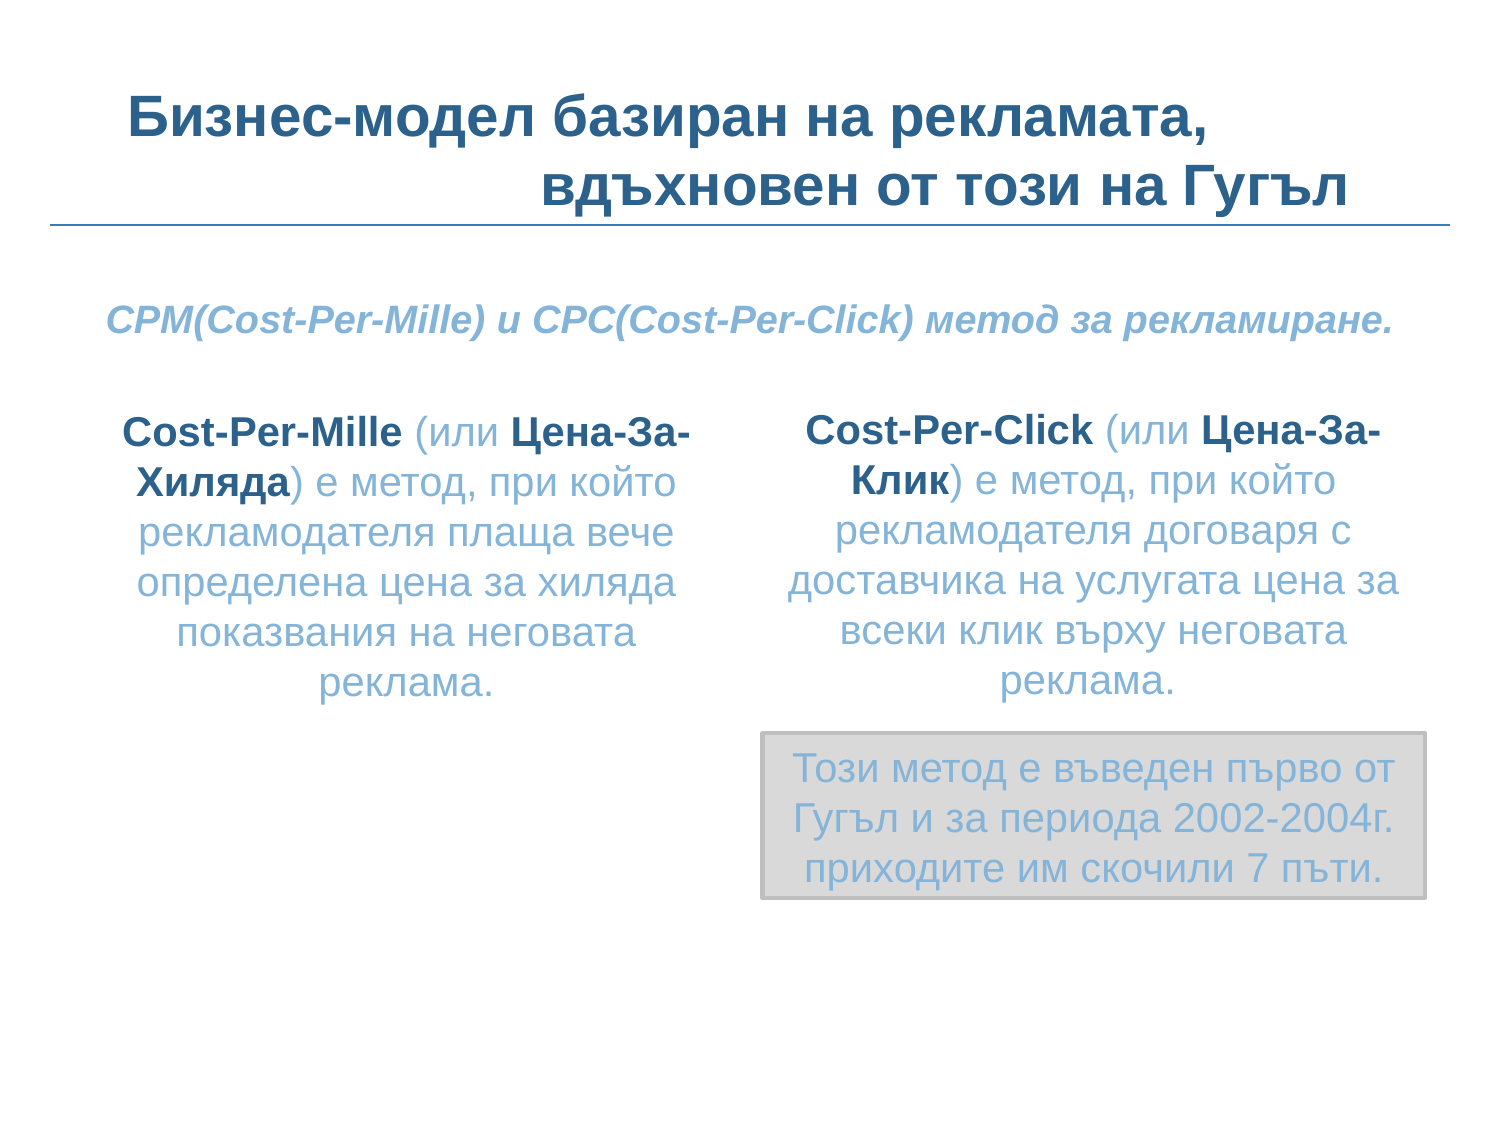

# Бизнес-модел базиран на рекламата, вдъхновен от този на Гугъл
CPM(Cost-Per-Mille) и CPC(Cost-Per-Click) метод за рекламиране.
Cost-Per-Click (или Цена-За-Клик) е метод, при който рекламодателя договаря с доставчика на услугата цена за всеки клик върху неговата реклама.

Cost-Per-Mille (или Цена-За-Хиляда) е метод, при който рекламодателя плаща вече определена цена за хиляда показвания на неговата реклама.
Този метод е въведен първо от Гугъл и за периода 2002-2004г. приходите им скочили 7 пъти.